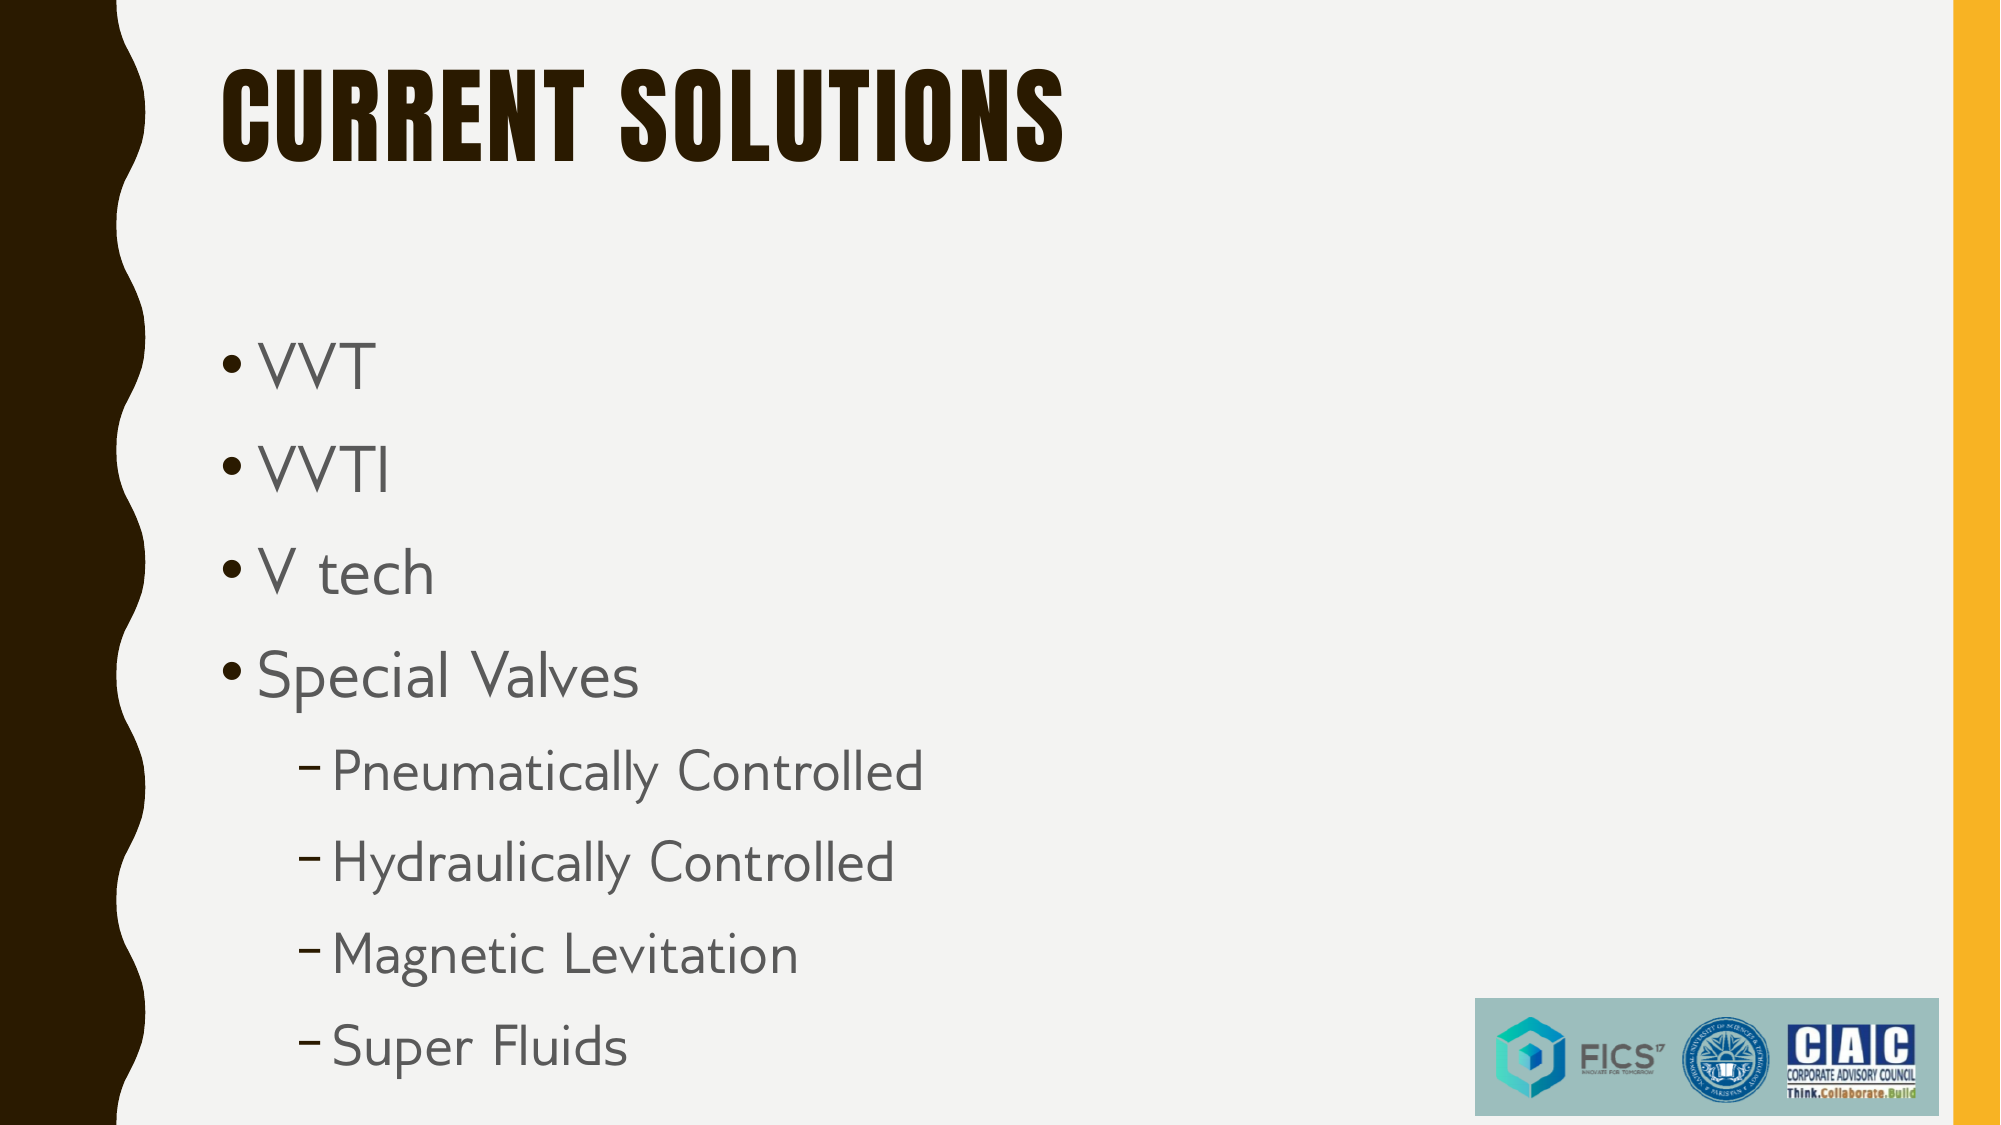

# Current Solutions
VVT
VVTI
V tech
Special Valves
Pneumatically Controlled
Hydraulically Controlled
Magnetic Levitation
Super Fluids